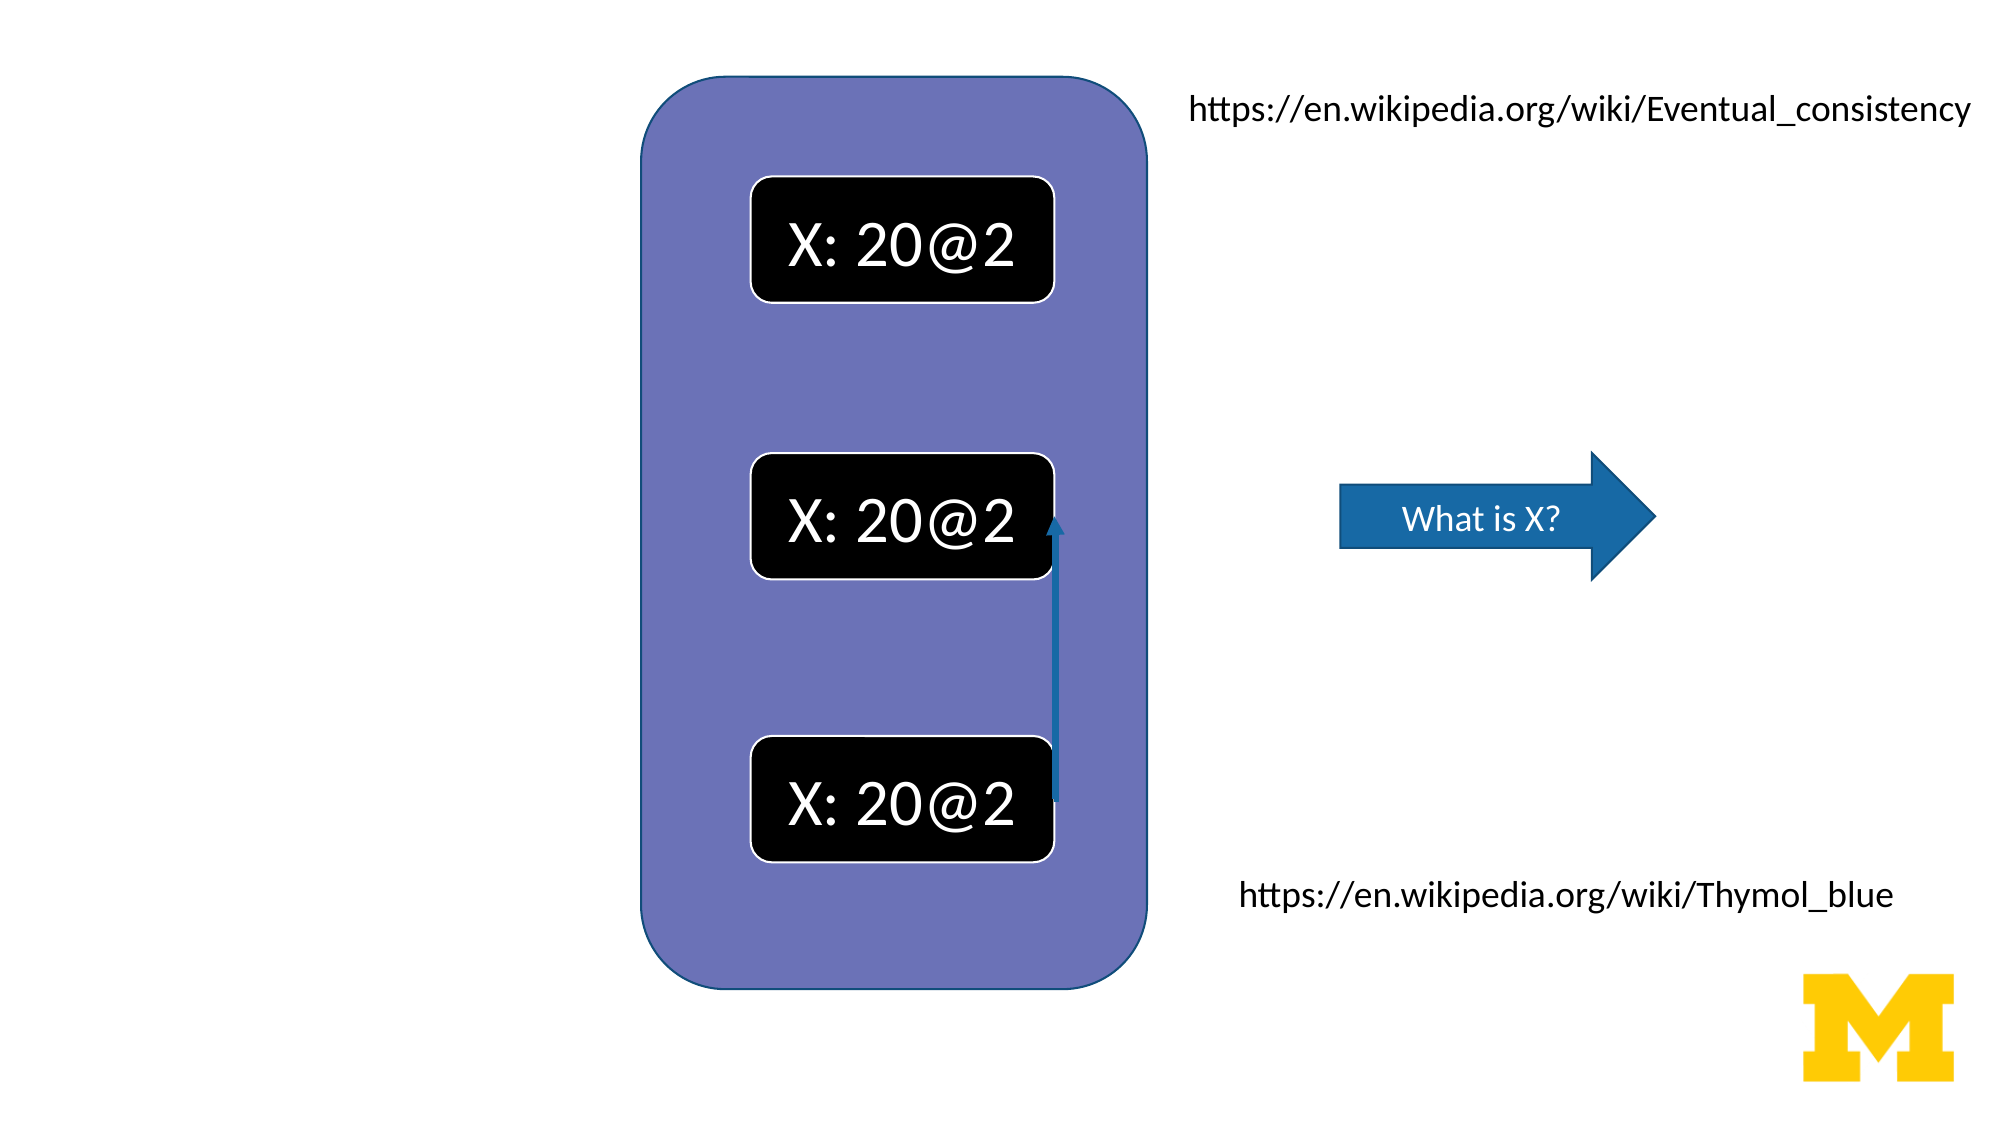

https://en.wikipedia.org/wiki/Eventual_consistency
X: 20@2
X: 20@2
What is X?
X: 20@2
https://en.wikipedia.org/wiki/Thymol_blue